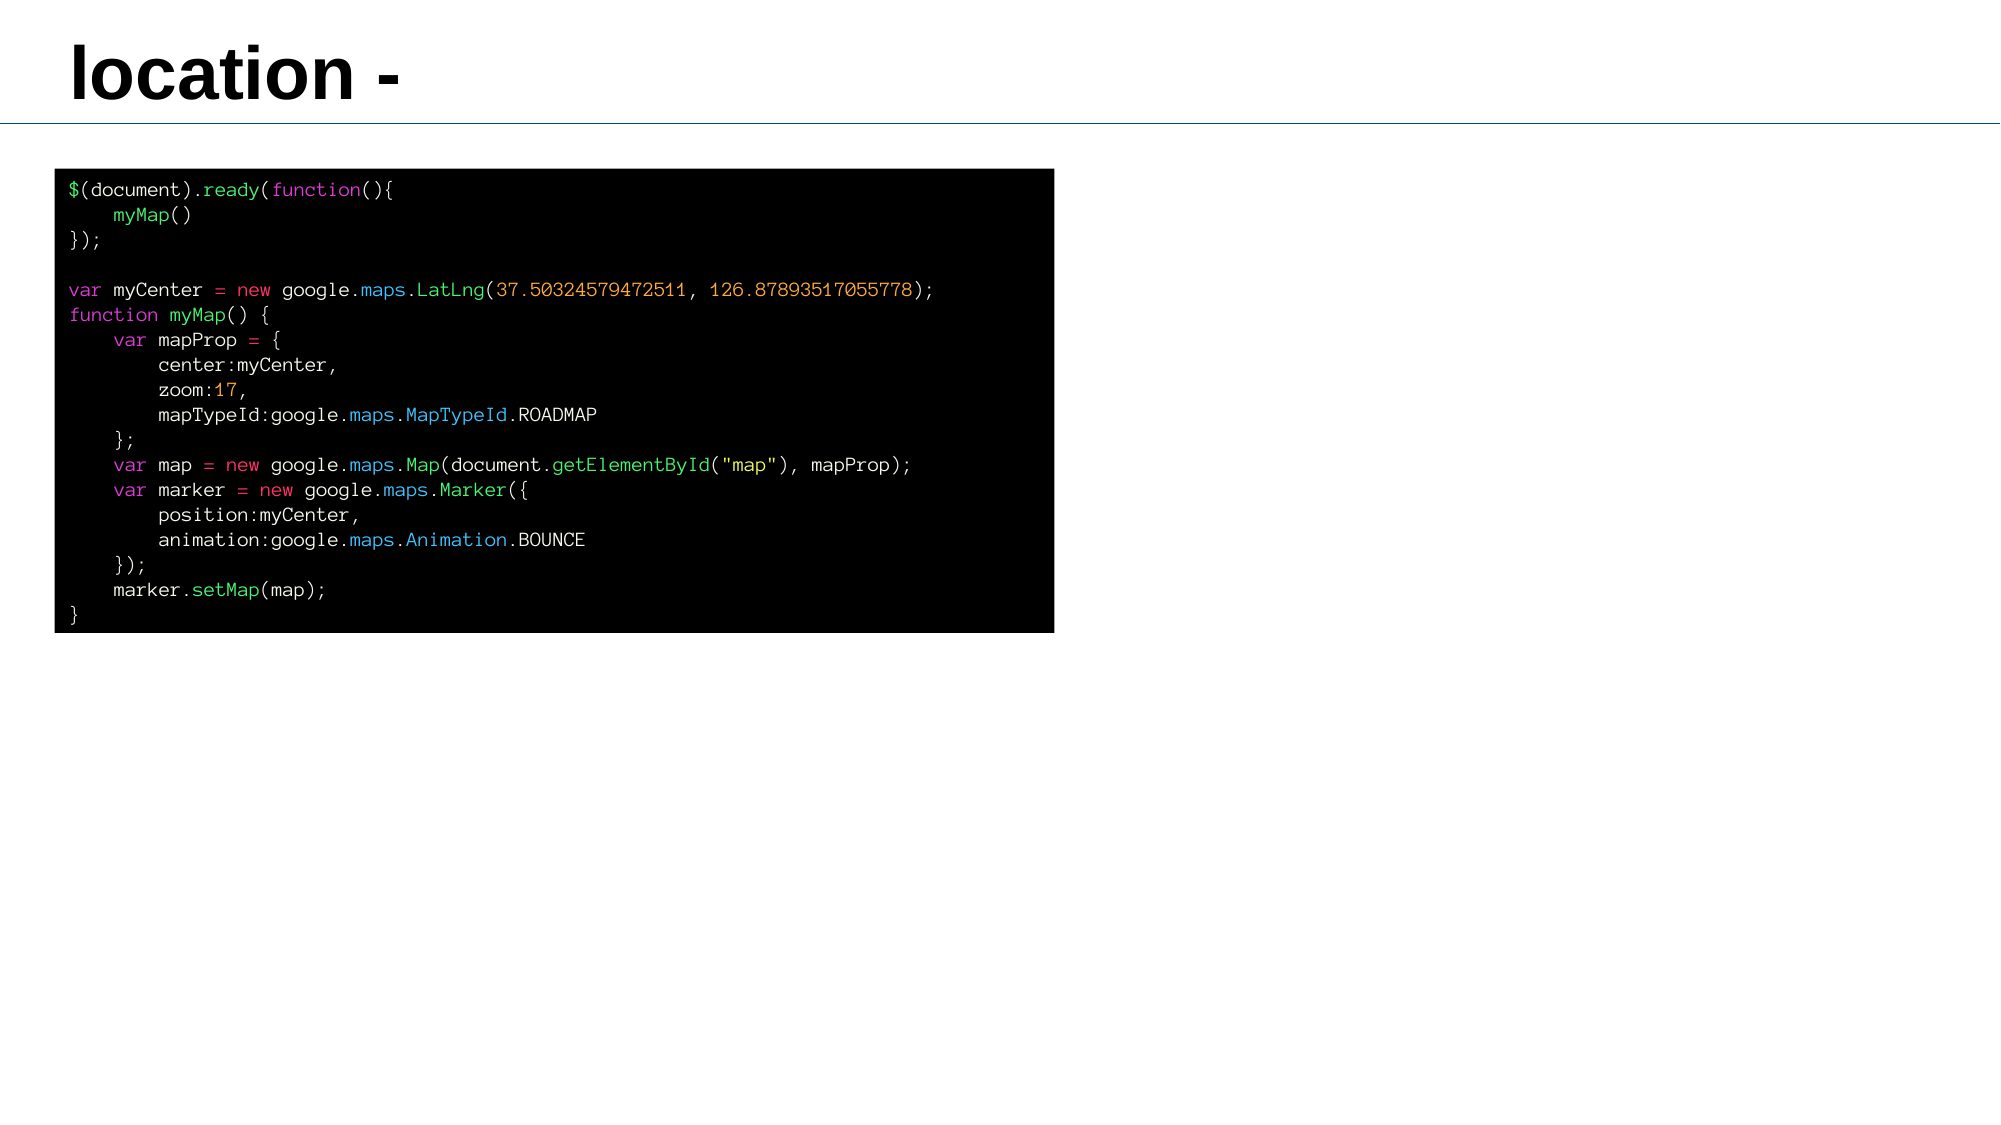

location -
$(document).ready(function(){
    myMap()
});

var myCenter = new google.maps.LatLng(37.50324579472511, 126.87893517055778);
function myMap() {
    var mapProp = {
        center:myCenter,
        zoom:17,
        mapTypeId:google.maps.MapTypeId.ROADMAP
    };
    var map = new google.maps.Map(document.getElementById("map"), mapProp);
    var marker = new google.maps.Marker({
        position:myCenter,
        animation:google.maps.Animation.BOUNCE
    });
    marker.setMap(map);
}